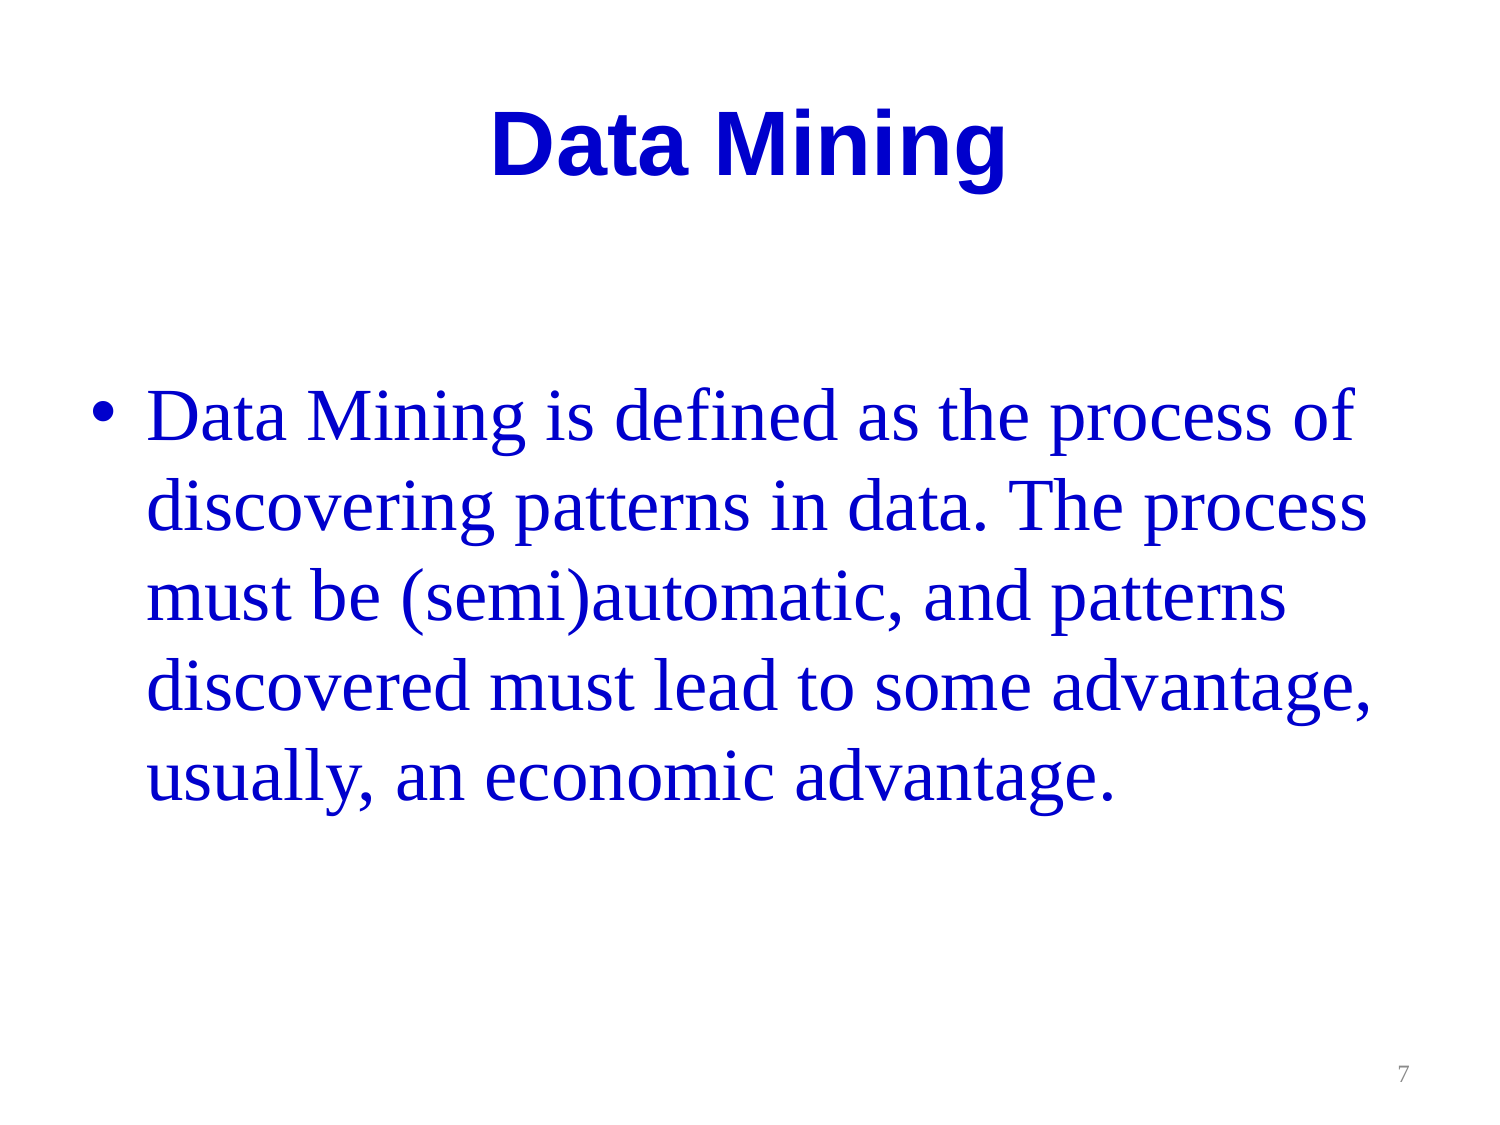

# Data Mining

Data Mining is defined as the process of discovering patterns in data. The process must be (semi)automatic, and patterns discovered must lead to some advantage, usually, an economic advantage.
7